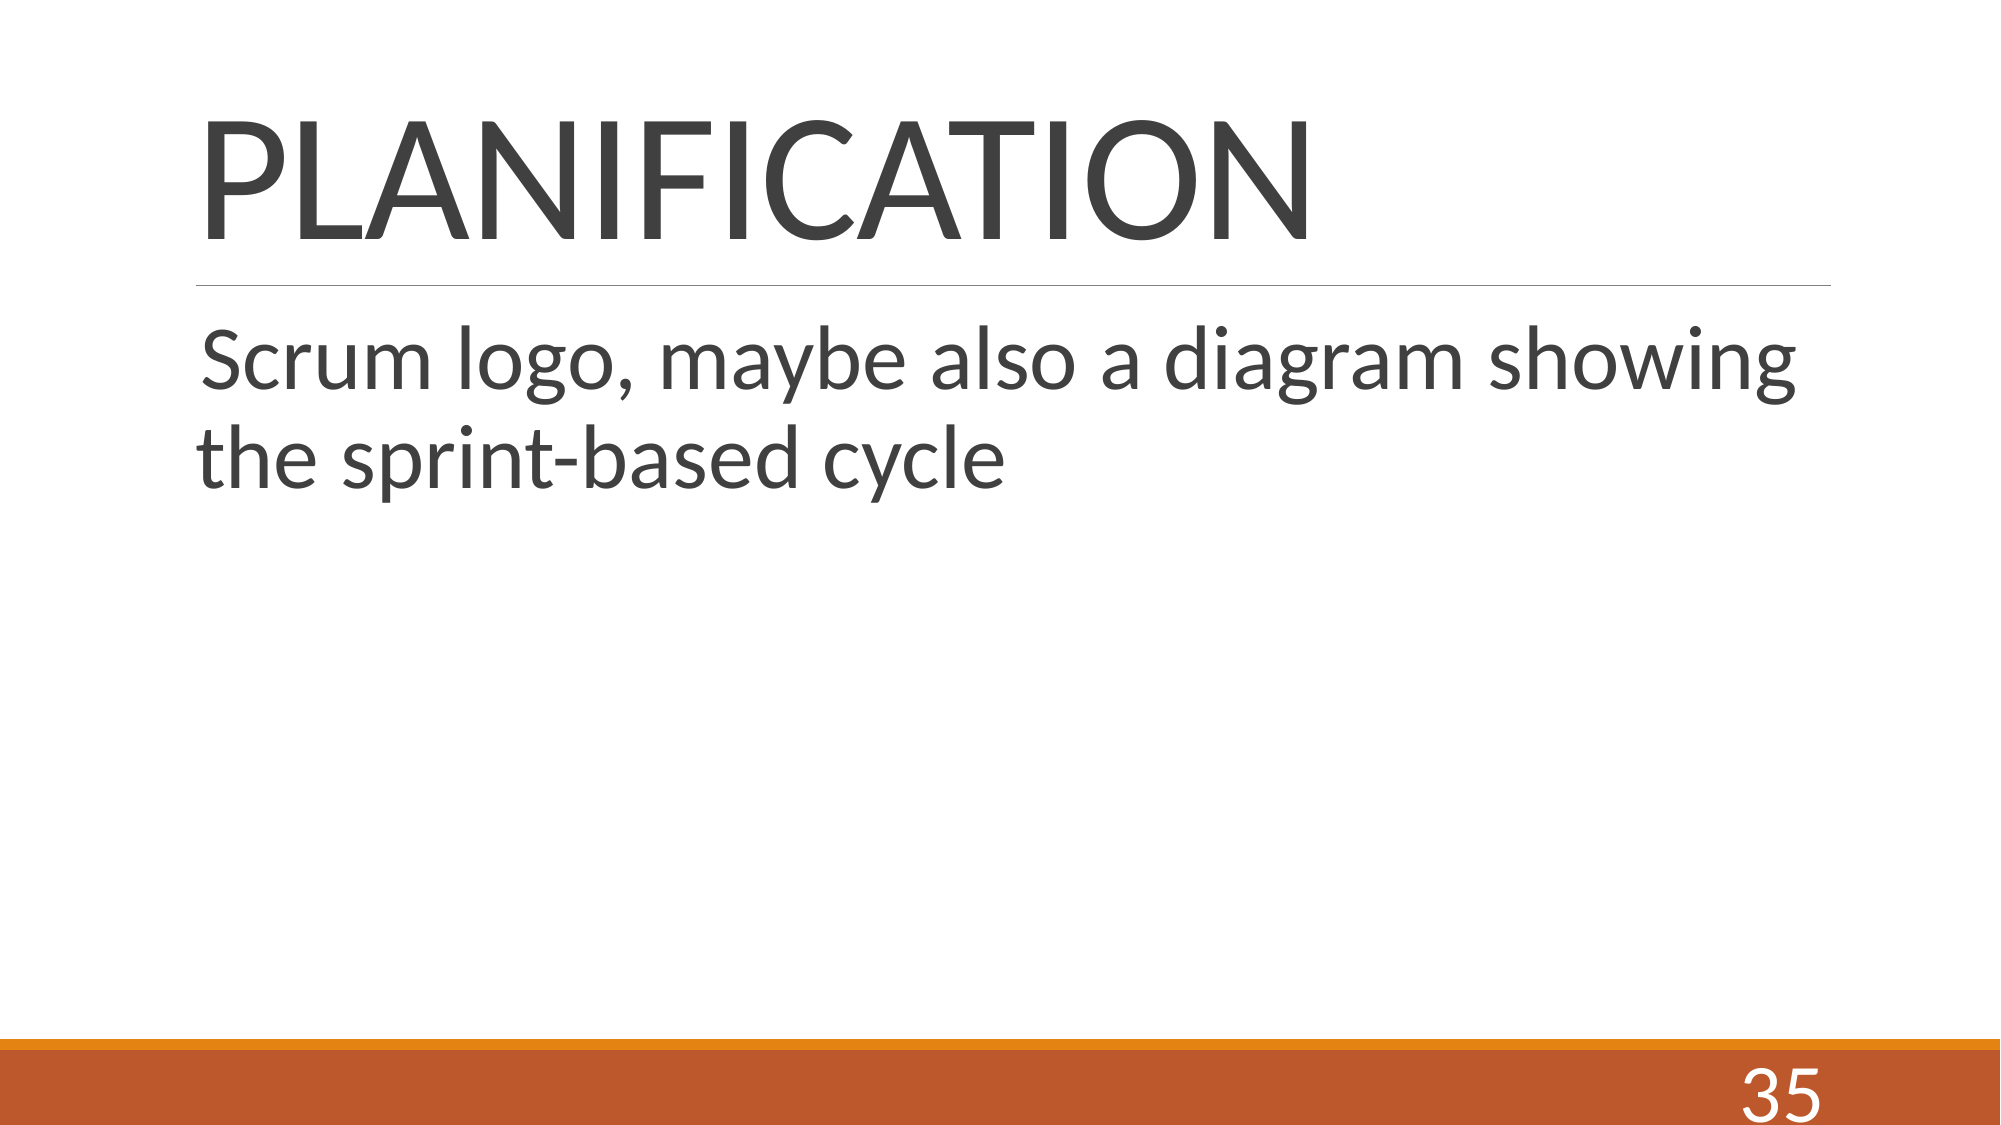

# PLANIFICATION
Scrum logo, maybe also a diagram showing the sprint-based cycle
35